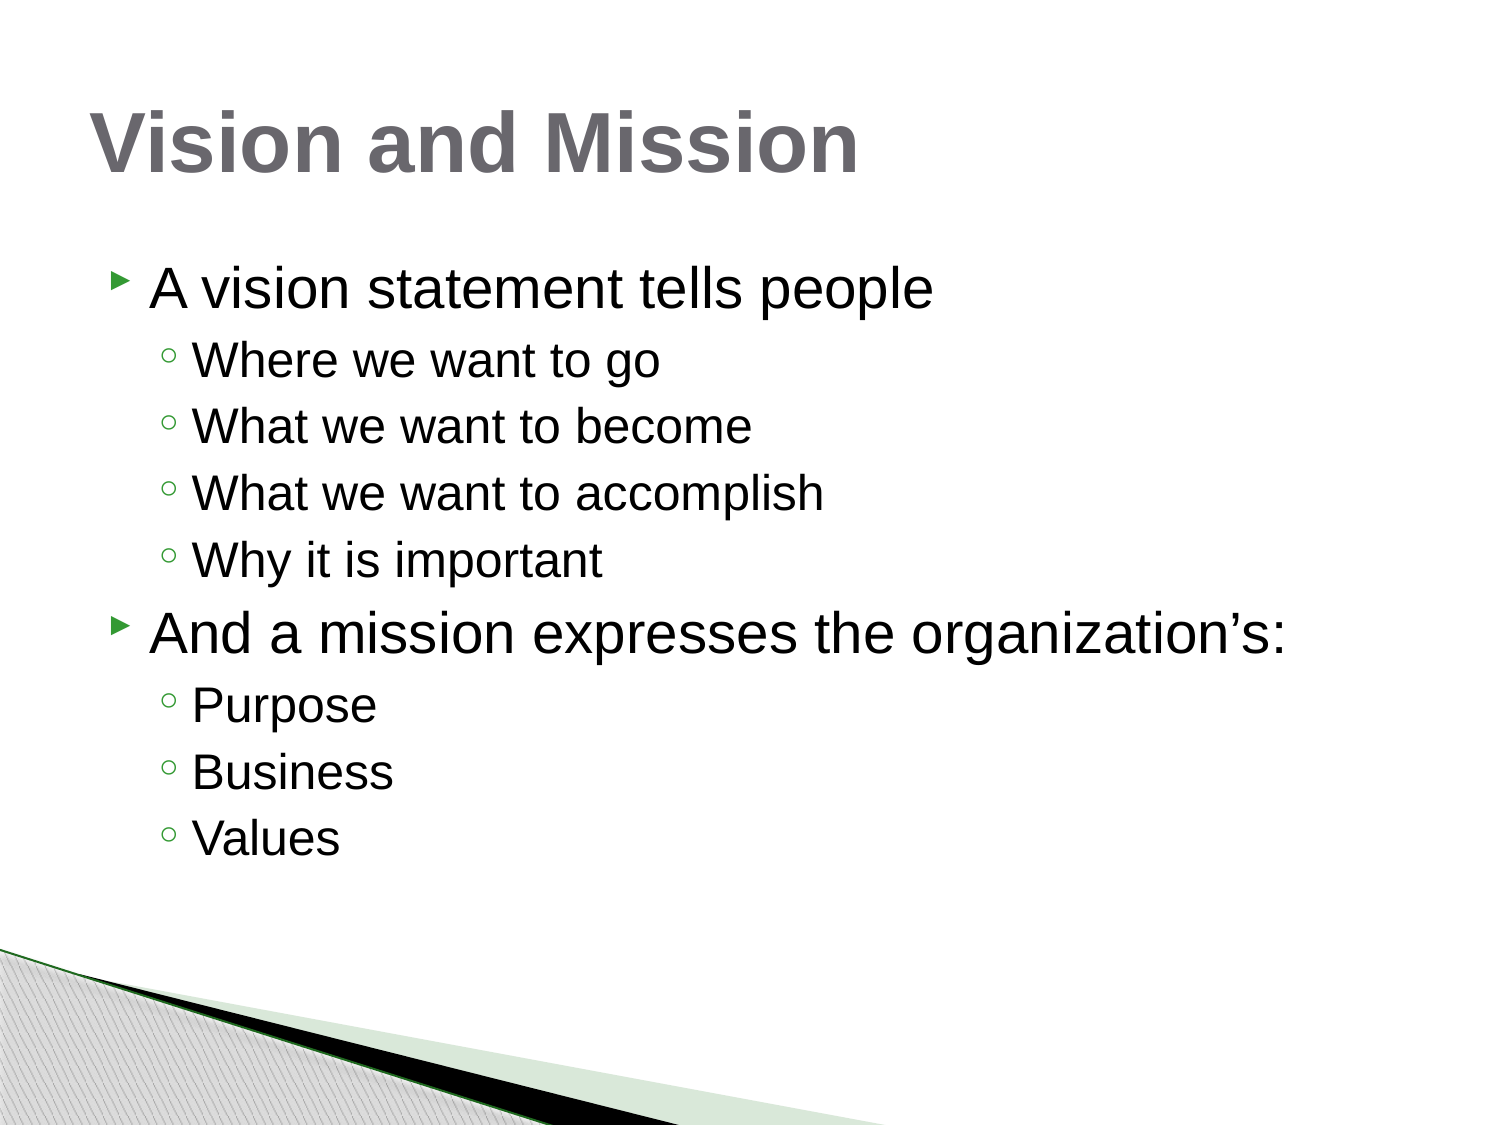

# Vision and Mission
A vision statement tells people
Where we want to go
What we want to become
What we want to accomplish
Why it is important
And a mission expresses the organization’s:
Purpose
Business
Values